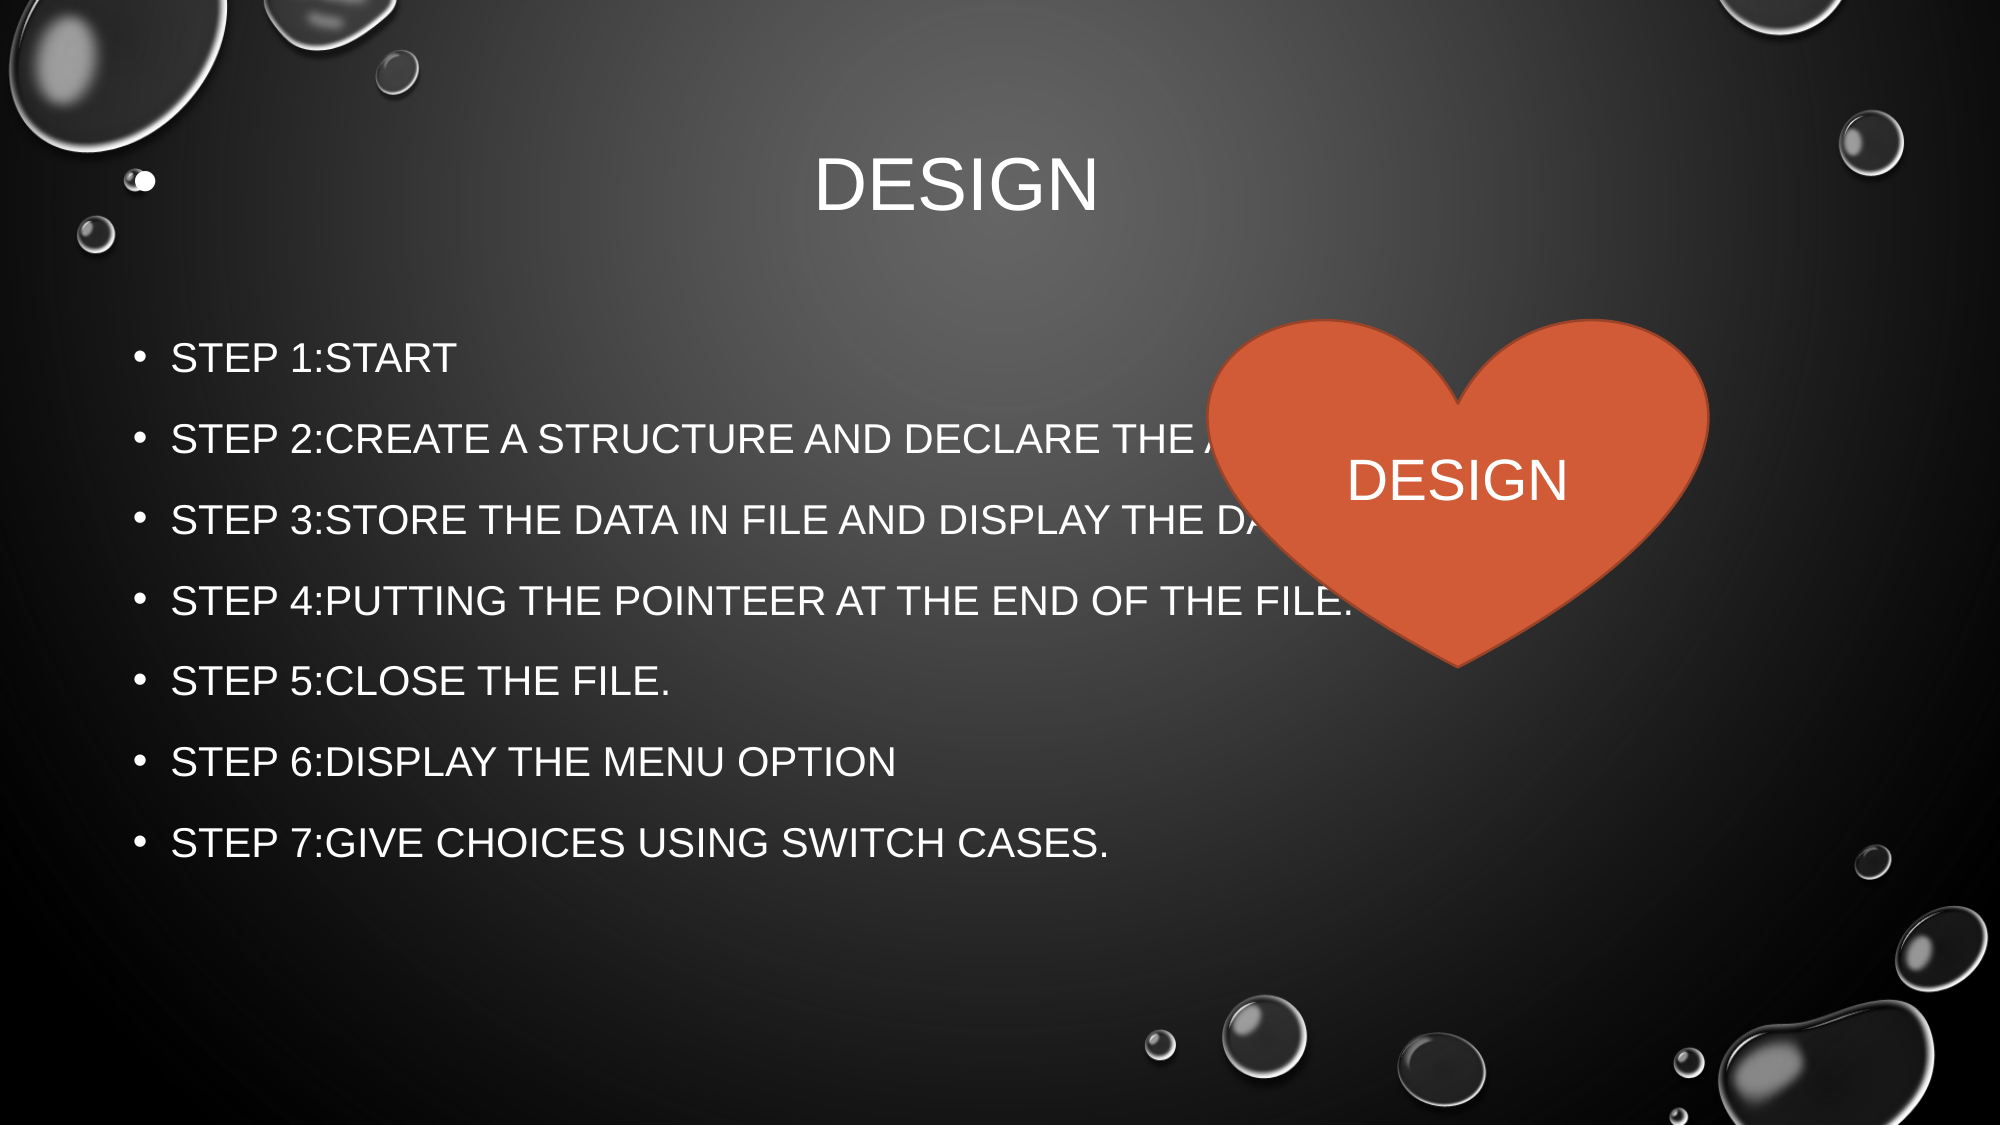

DESIGN

Step 1:Start
Step 2:Create a structure and declare the arrays.
Step 3:Store the data in file and display the dat
Step 4:Putting the pointeer at the end of the file.
Step 5:Close the file.
step 6:Display the menu option
step 7:Give choices using switch cases.
#
DESIGN